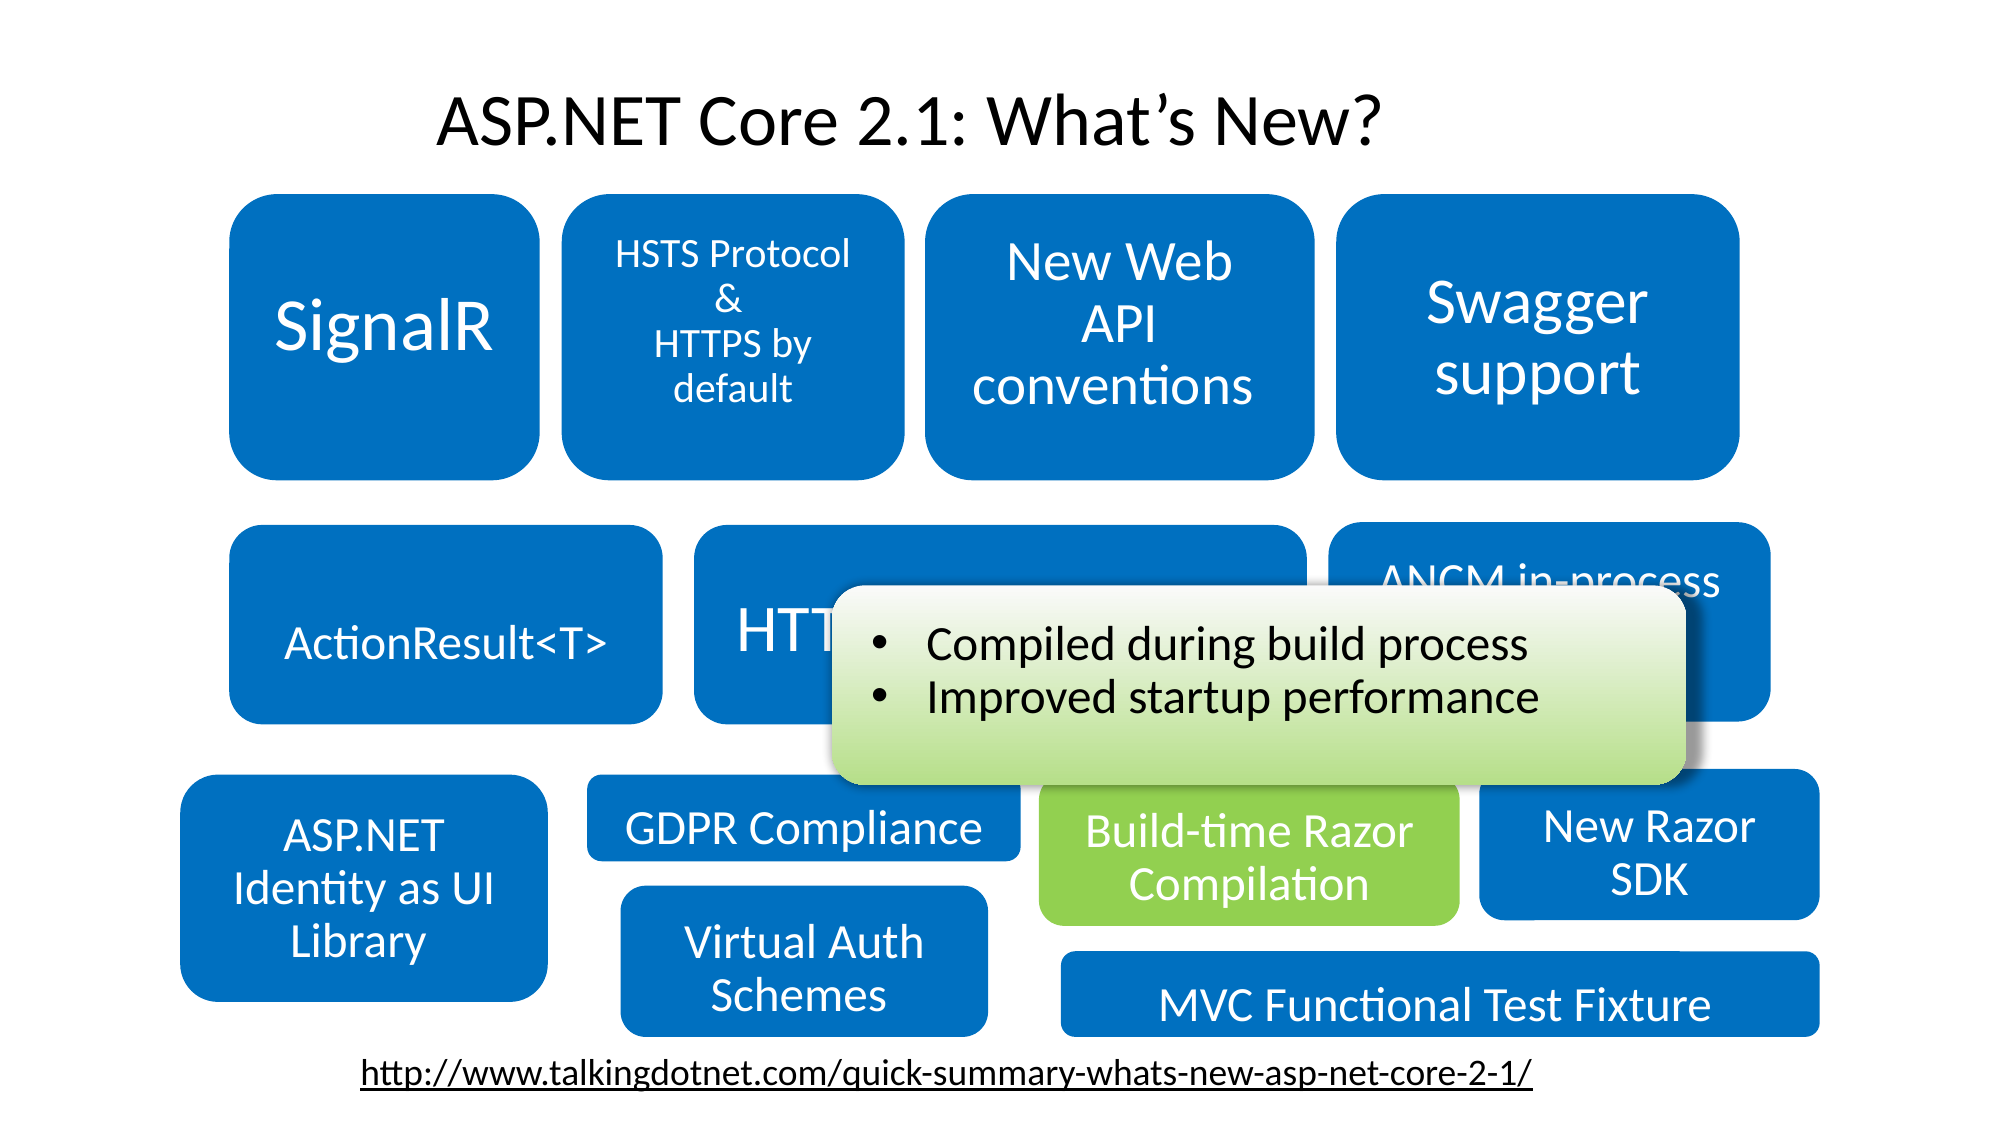

# ASP.NET Core 2.1: What’s New?
New Web API conventions

Swagger support

SignalR
HSTS Protocol
&
HTTPS by default
ANCM in-process mode for IIS performance

ActionResult<T>

HTTP Client Factory
Compiled during build process
Improved startup performance
New Razor SDK
Build-time Razor Compilation
ASP.NET Identity as UI Library
GDPR Compliance
Virtual Auth Schemes
MVC Functional Test Fixture
http://www.talkingdotnet.com/quick-summary-whats-new-asp-net-core-2-1/